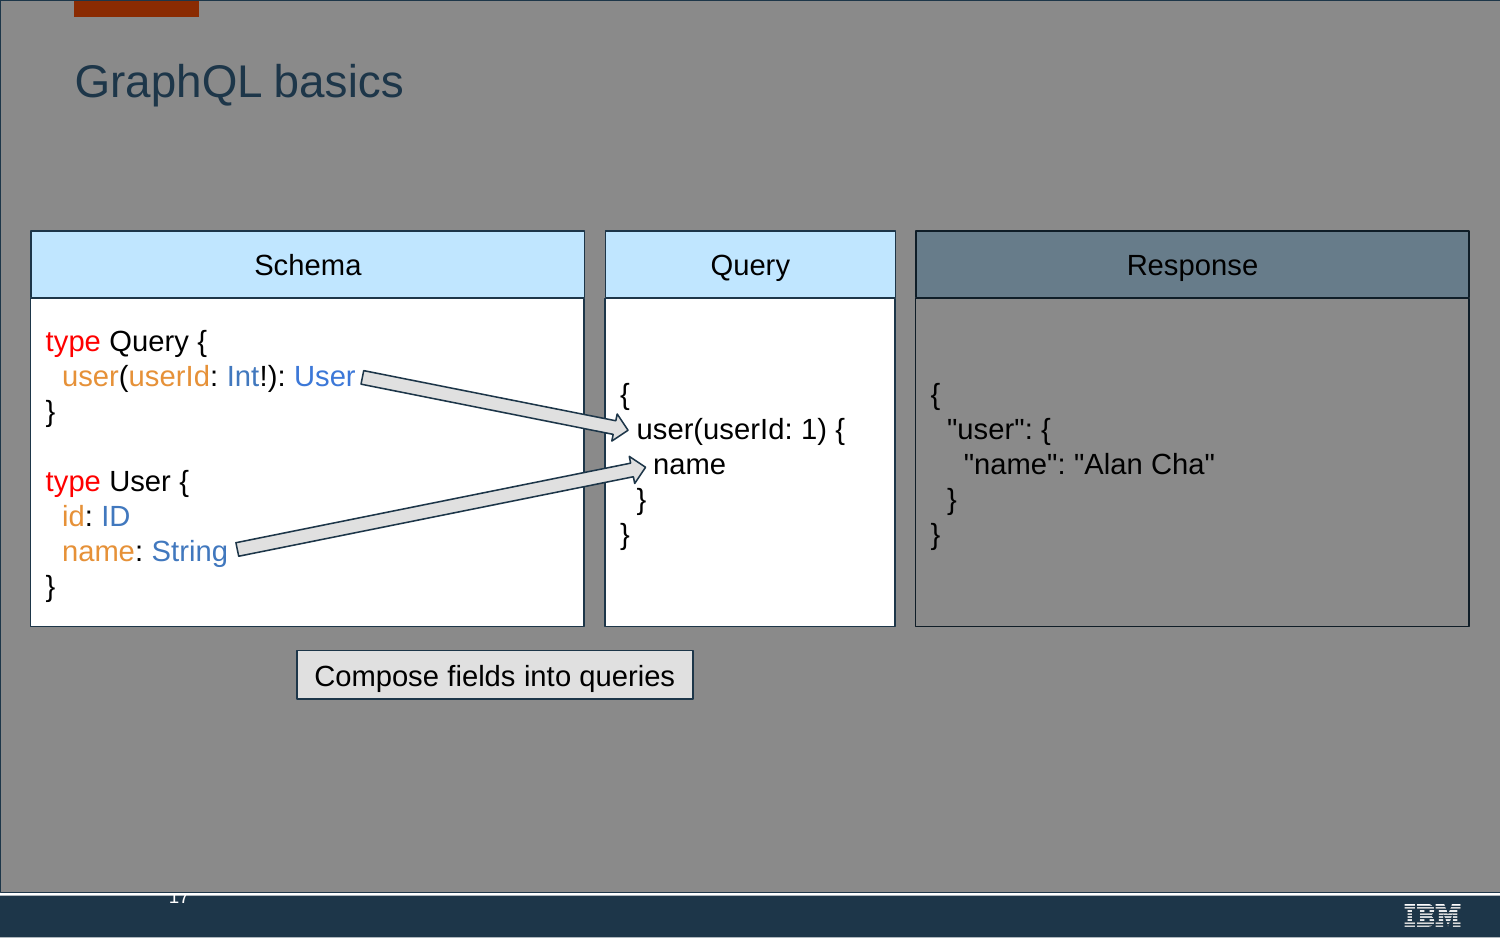

# GraphQL basics
Schema
Query
Response
type Query {
  user(userId: Int!): User
}

type User {
  id: ID
  name: String
}
{
  user(userId: 1) {
    name
  }
}
{
  "user": {
    "name": "Alan Cha"
  }
}

Compose fields into queries